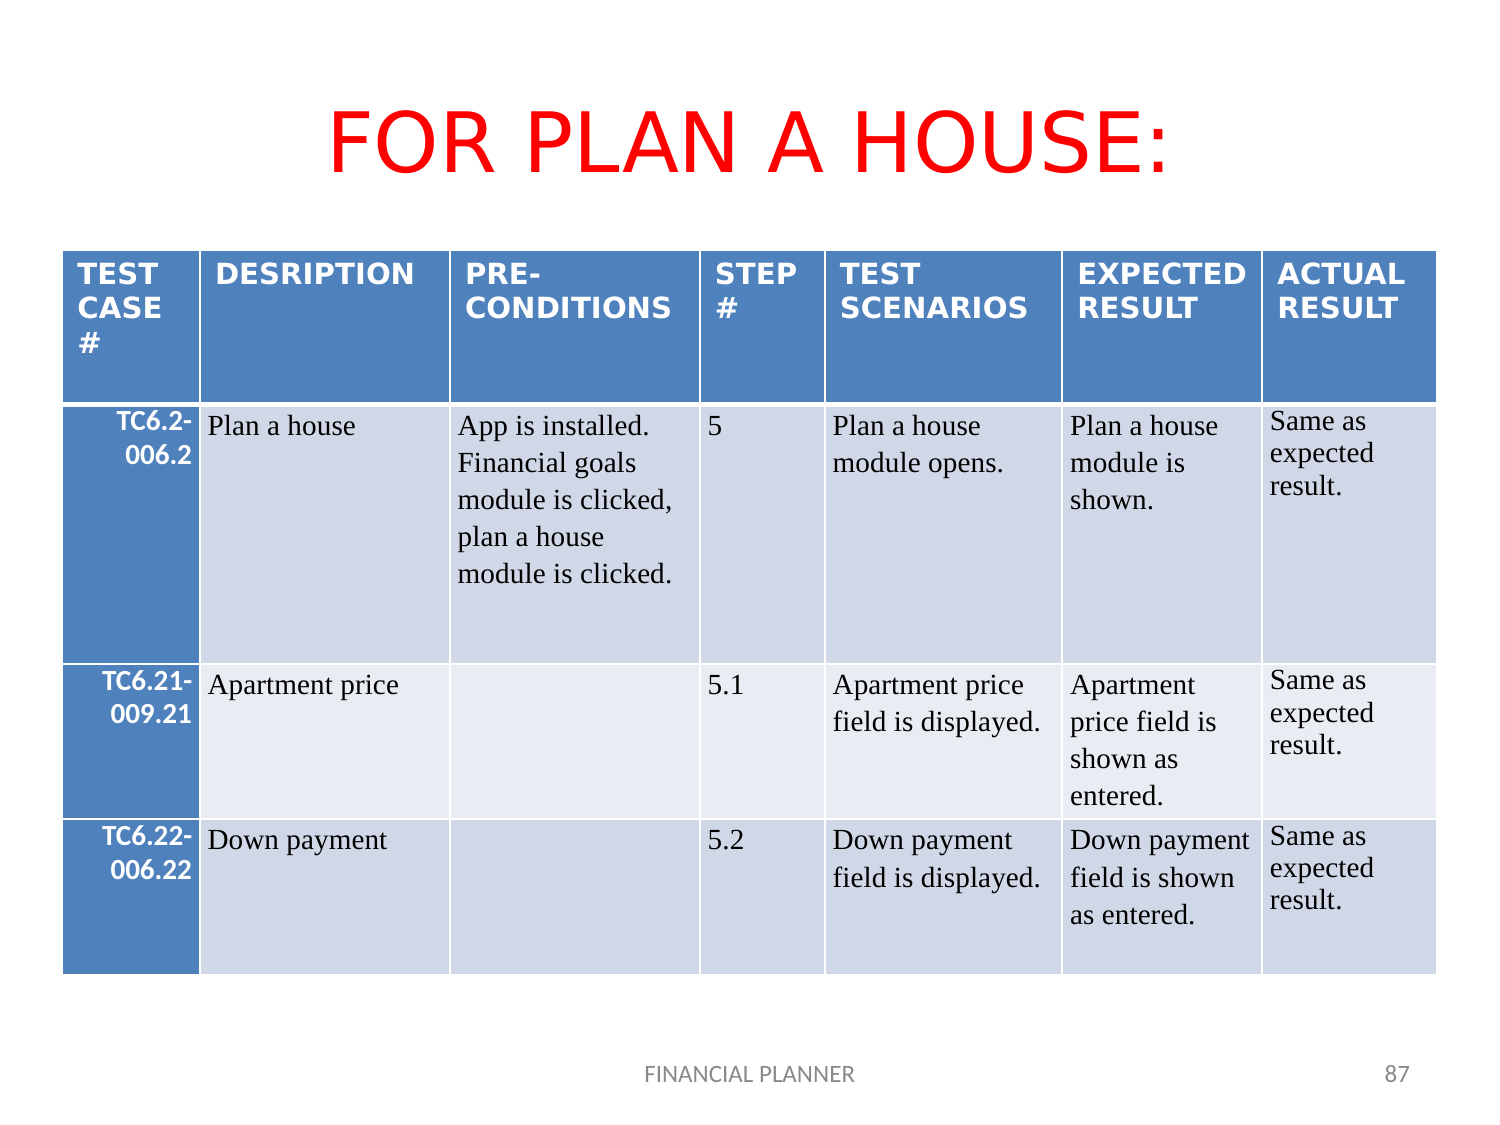

# FOR PLAN A HOUSE:
| TEST CASE# | DESRIPTION | PRE- CONDITIONS | STEP# | TEST SCENARIOS | EXPECTED RESULT | ACTUAL RESULT |
| --- | --- | --- | --- | --- | --- | --- |
| TC6.2-006.2 | Plan a house | App is installed. Financial goals module is clicked, plan a house module is clicked. | 5 | Plan a house module opens. | Plan a house module is shown. | Same as expected result. |
| TC6.21-009.21 | Apartment price |  | 5.1 | Apartment price field is displayed. | Apartment price field is shown as entered. | Same as expected result. |
| TC6.22-006.22 | Down payment |  | 5.2 | Down payment field is displayed. | Down payment field is shown as entered. | Same as expected result. |
FINANCIAL PLANNER
87